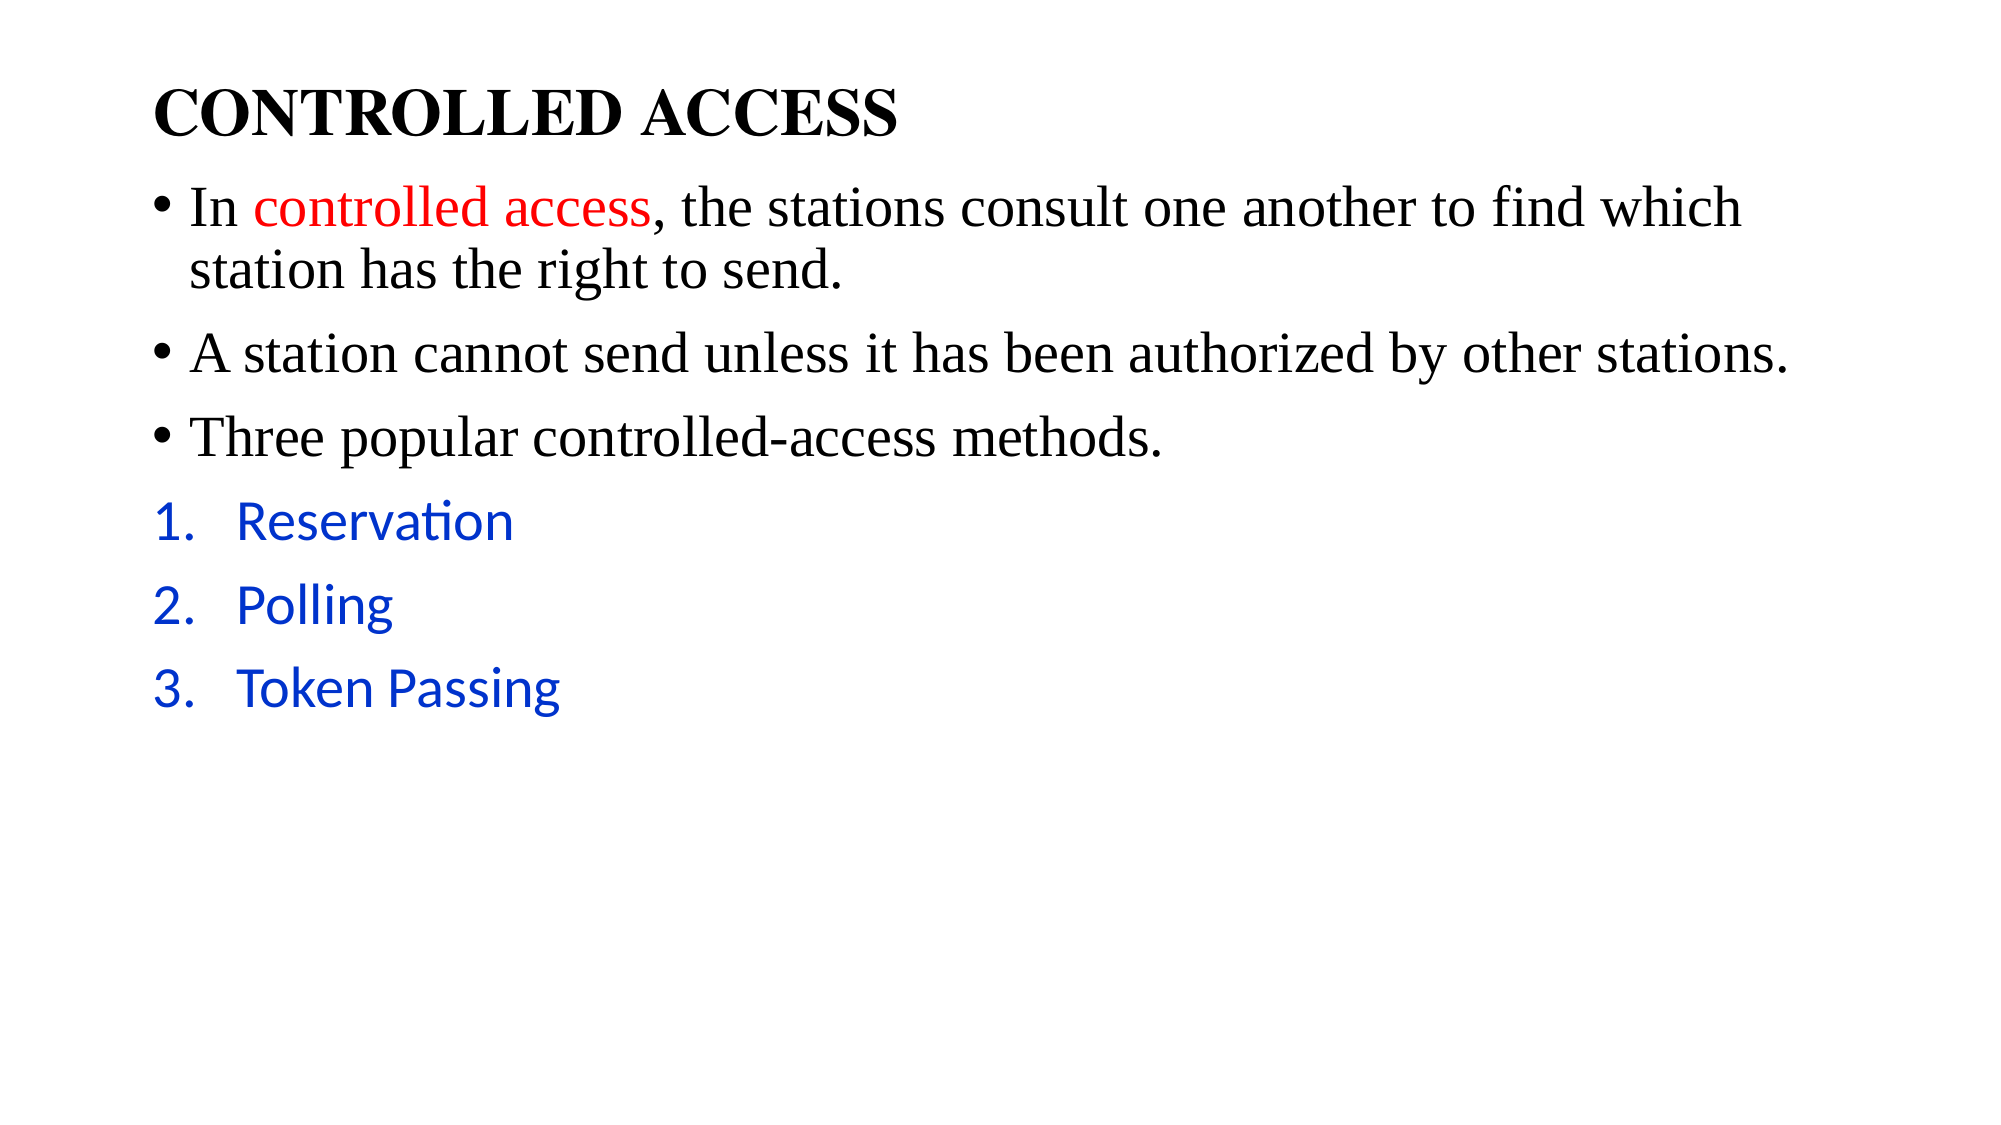

# CONTROLLED ACCESS
In controlled access, the stations consult one another to find which station has the right to send.
A station cannot send unless it has been authorized by other stations.
Three popular controlled-access methods.
Reservation
Polling
Token Passing